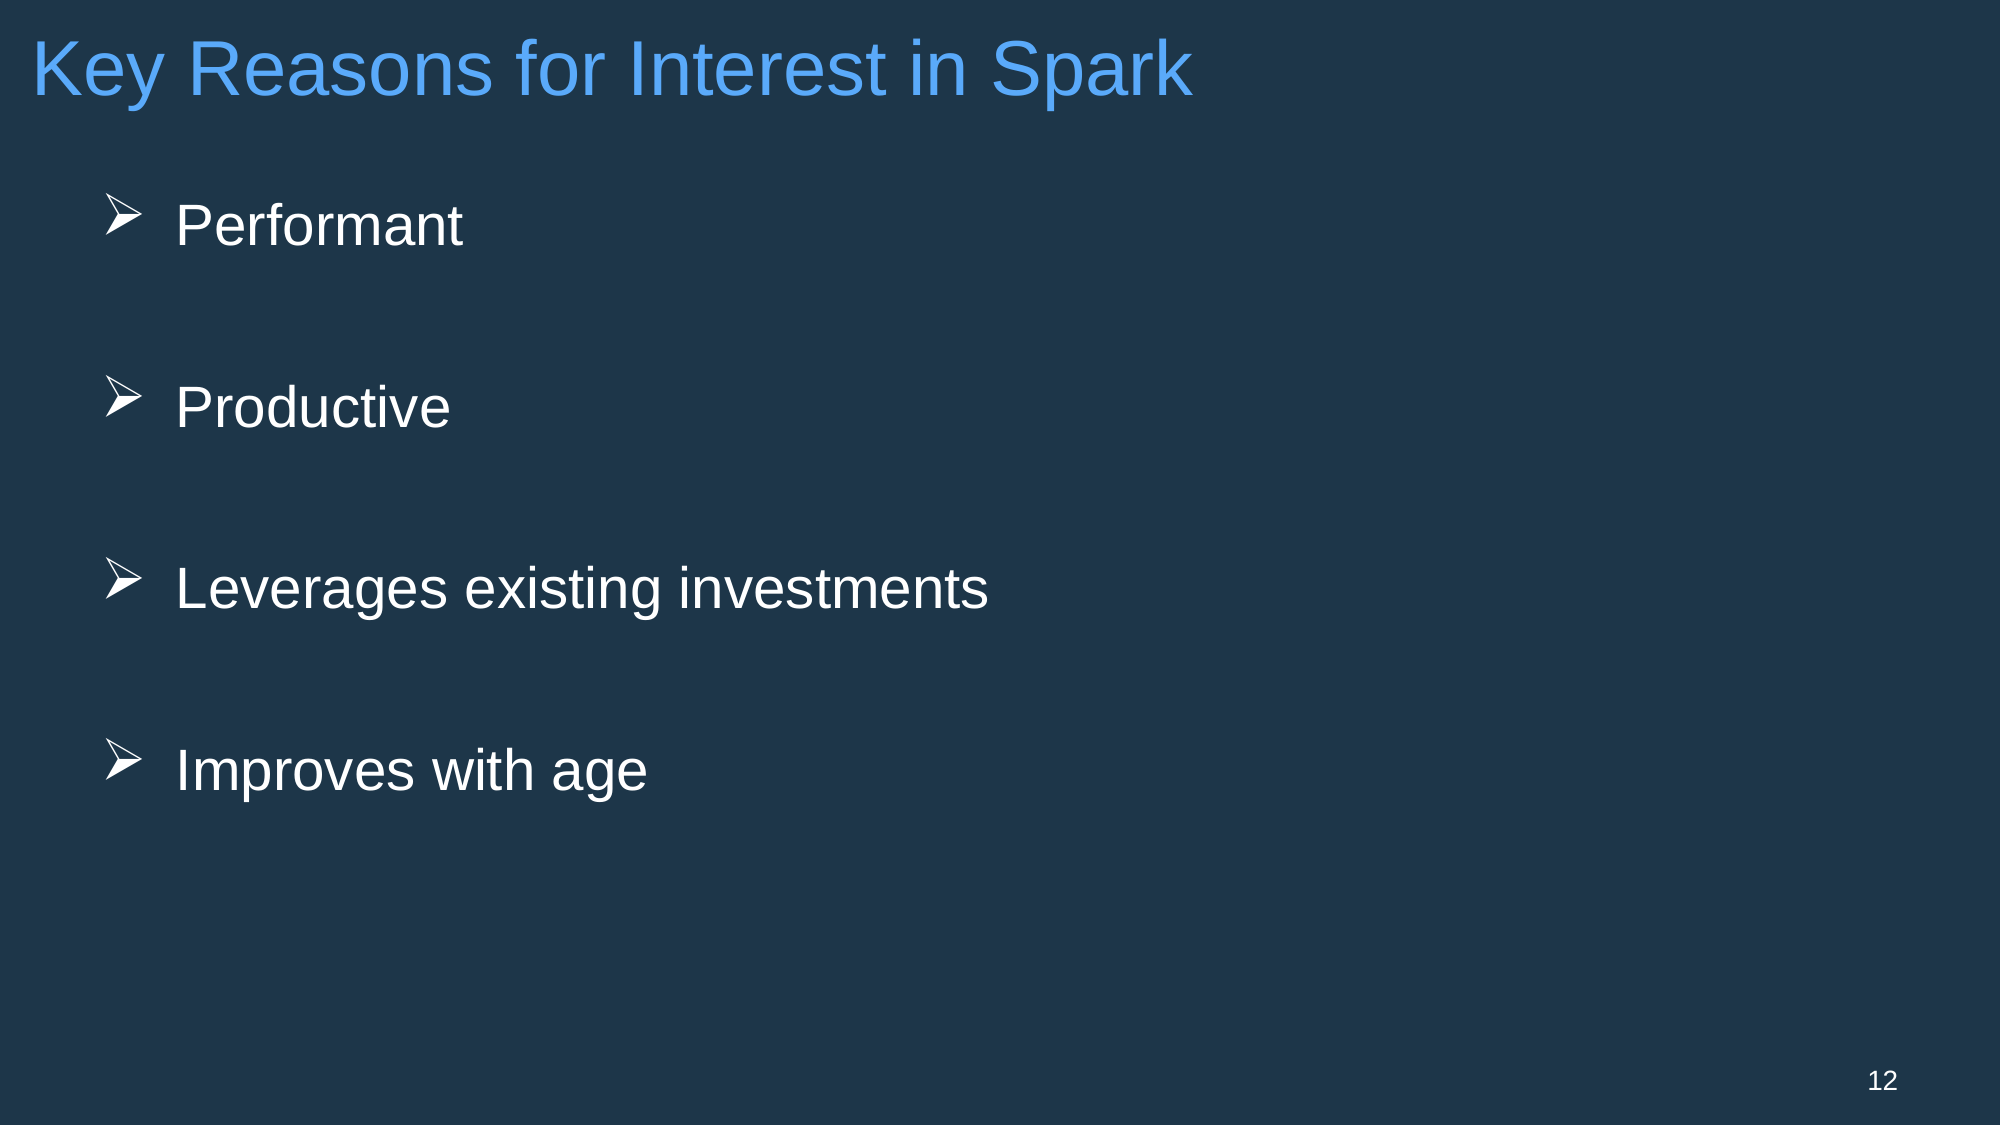

# Key Reasons for Interest in Spark
Performant
Productive
Leverages existing investments
Improves with age